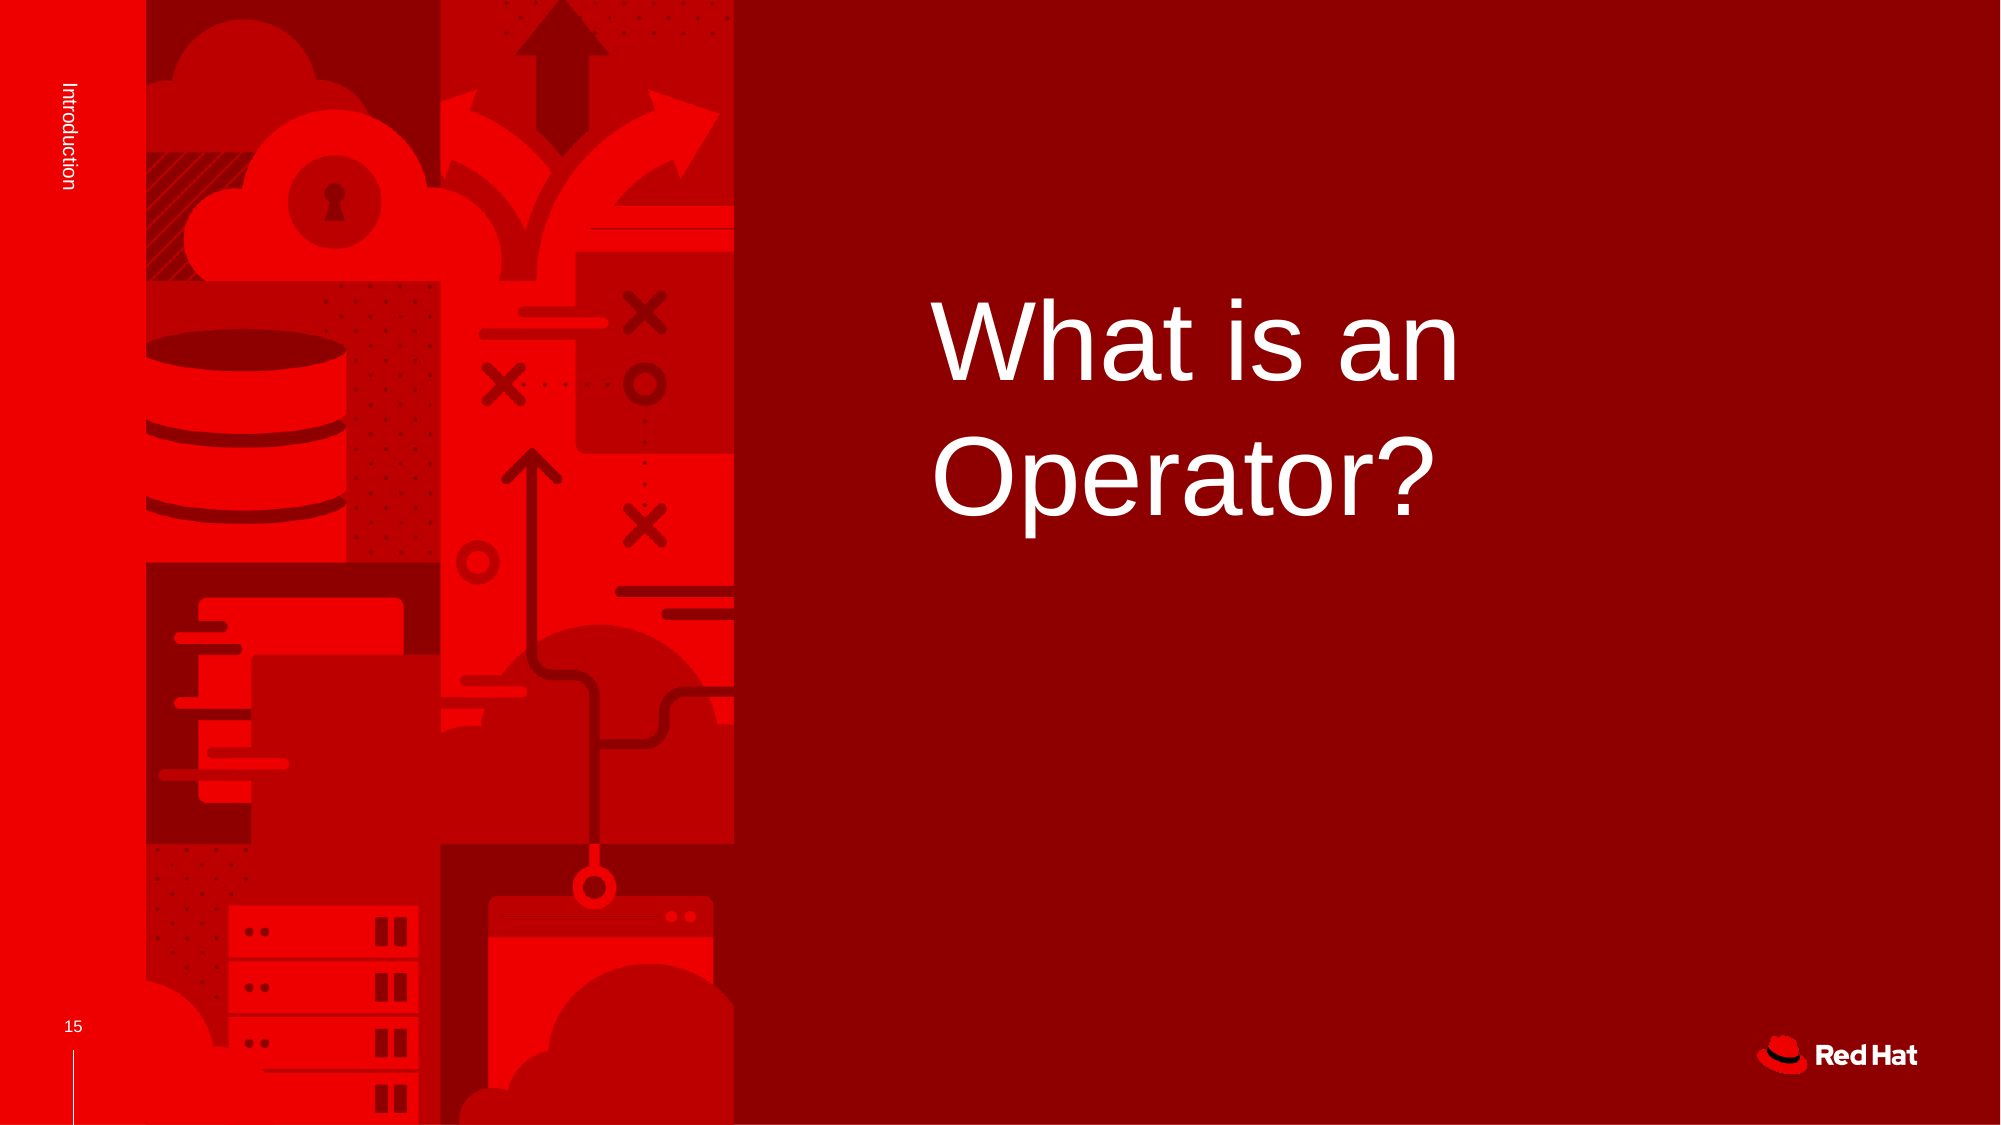

# What is an Operator?
Introduction
15